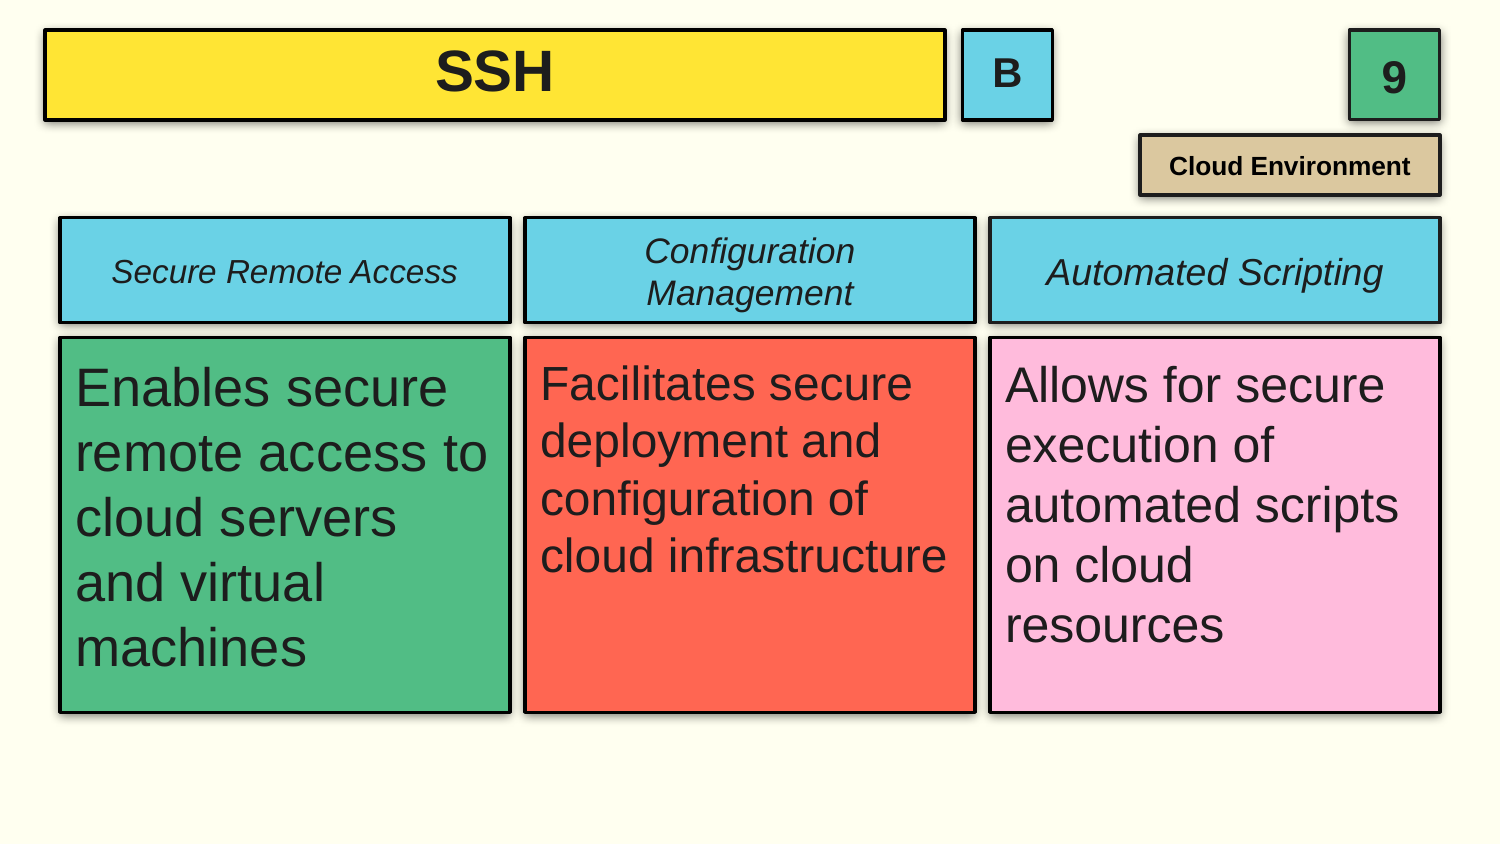

B
# SSH
Cloud Environment
Secure Remote Access
Configuration Management
Automated Scripting
Enables secure remote access to cloud servers and virtual machines
Facilitates secure deployment and configuration of cloud infrastructure
Allows for secure execution of automated scripts on cloud resources